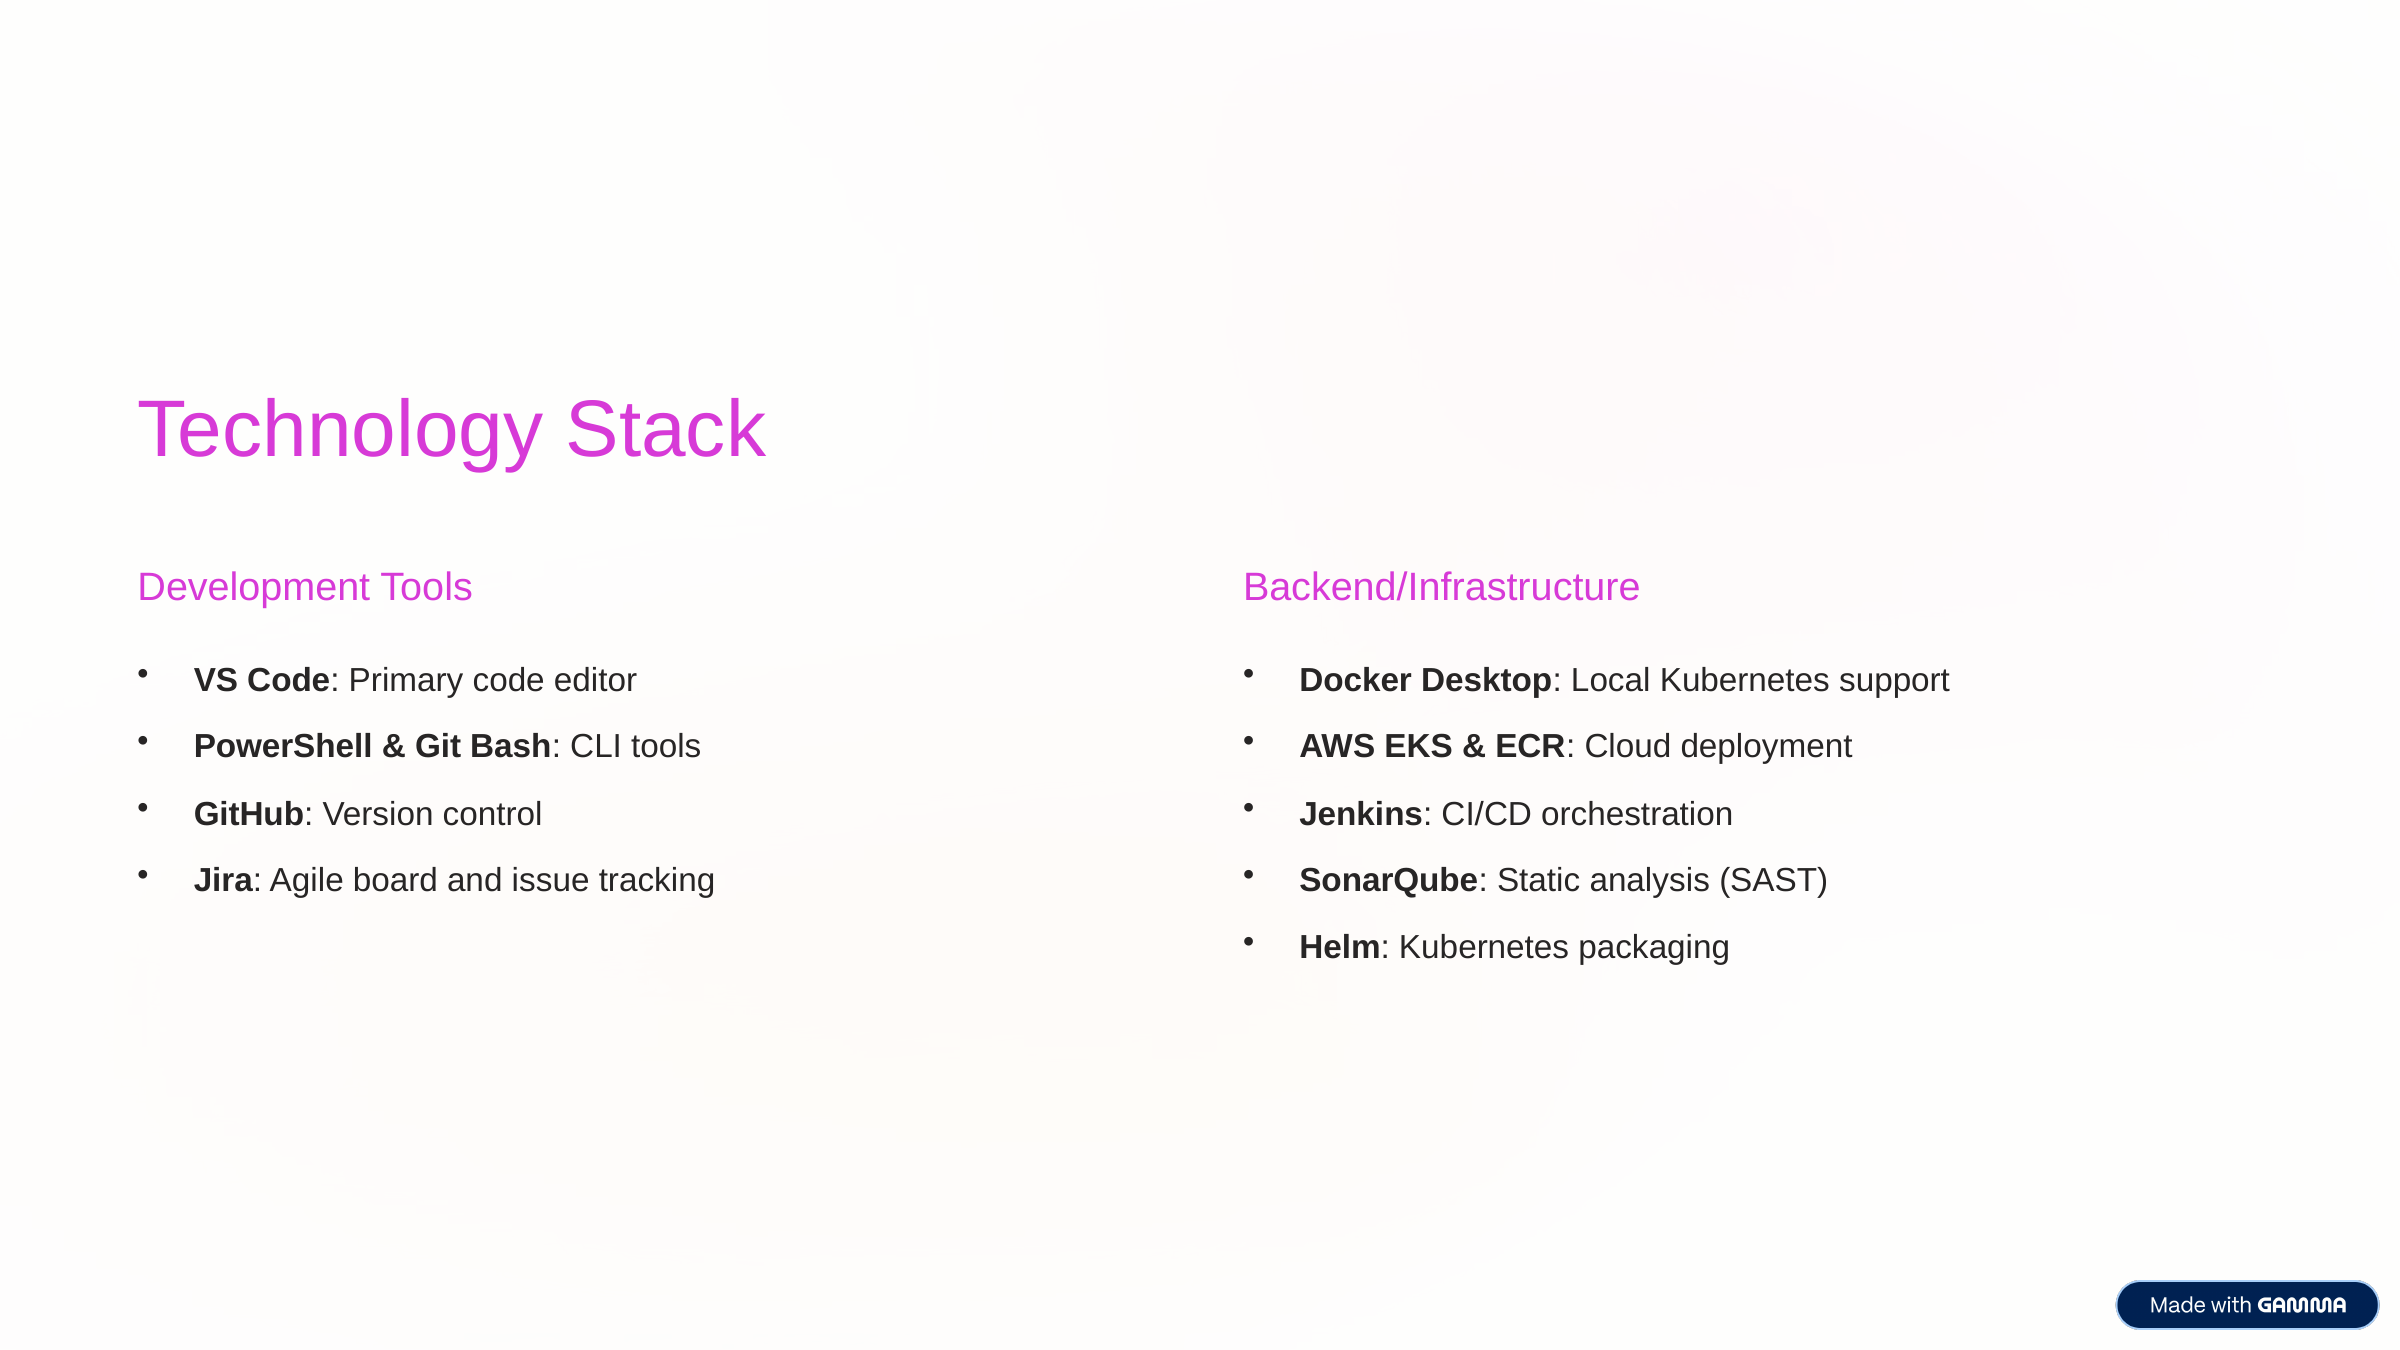

Technology Stack
Development Tools
Backend/Infrastructure
VS Code: Primary code editor
Docker Desktop: Local Kubernetes support
PowerShell & Git Bash: CLI tools
AWS EKS & ECR: Cloud deployment
GitHub: Version control
Jenkins: CI/CD orchestration
Jira: Agile board and issue tracking
SonarQube: Static analysis (SAST)
Helm: Kubernetes packaging